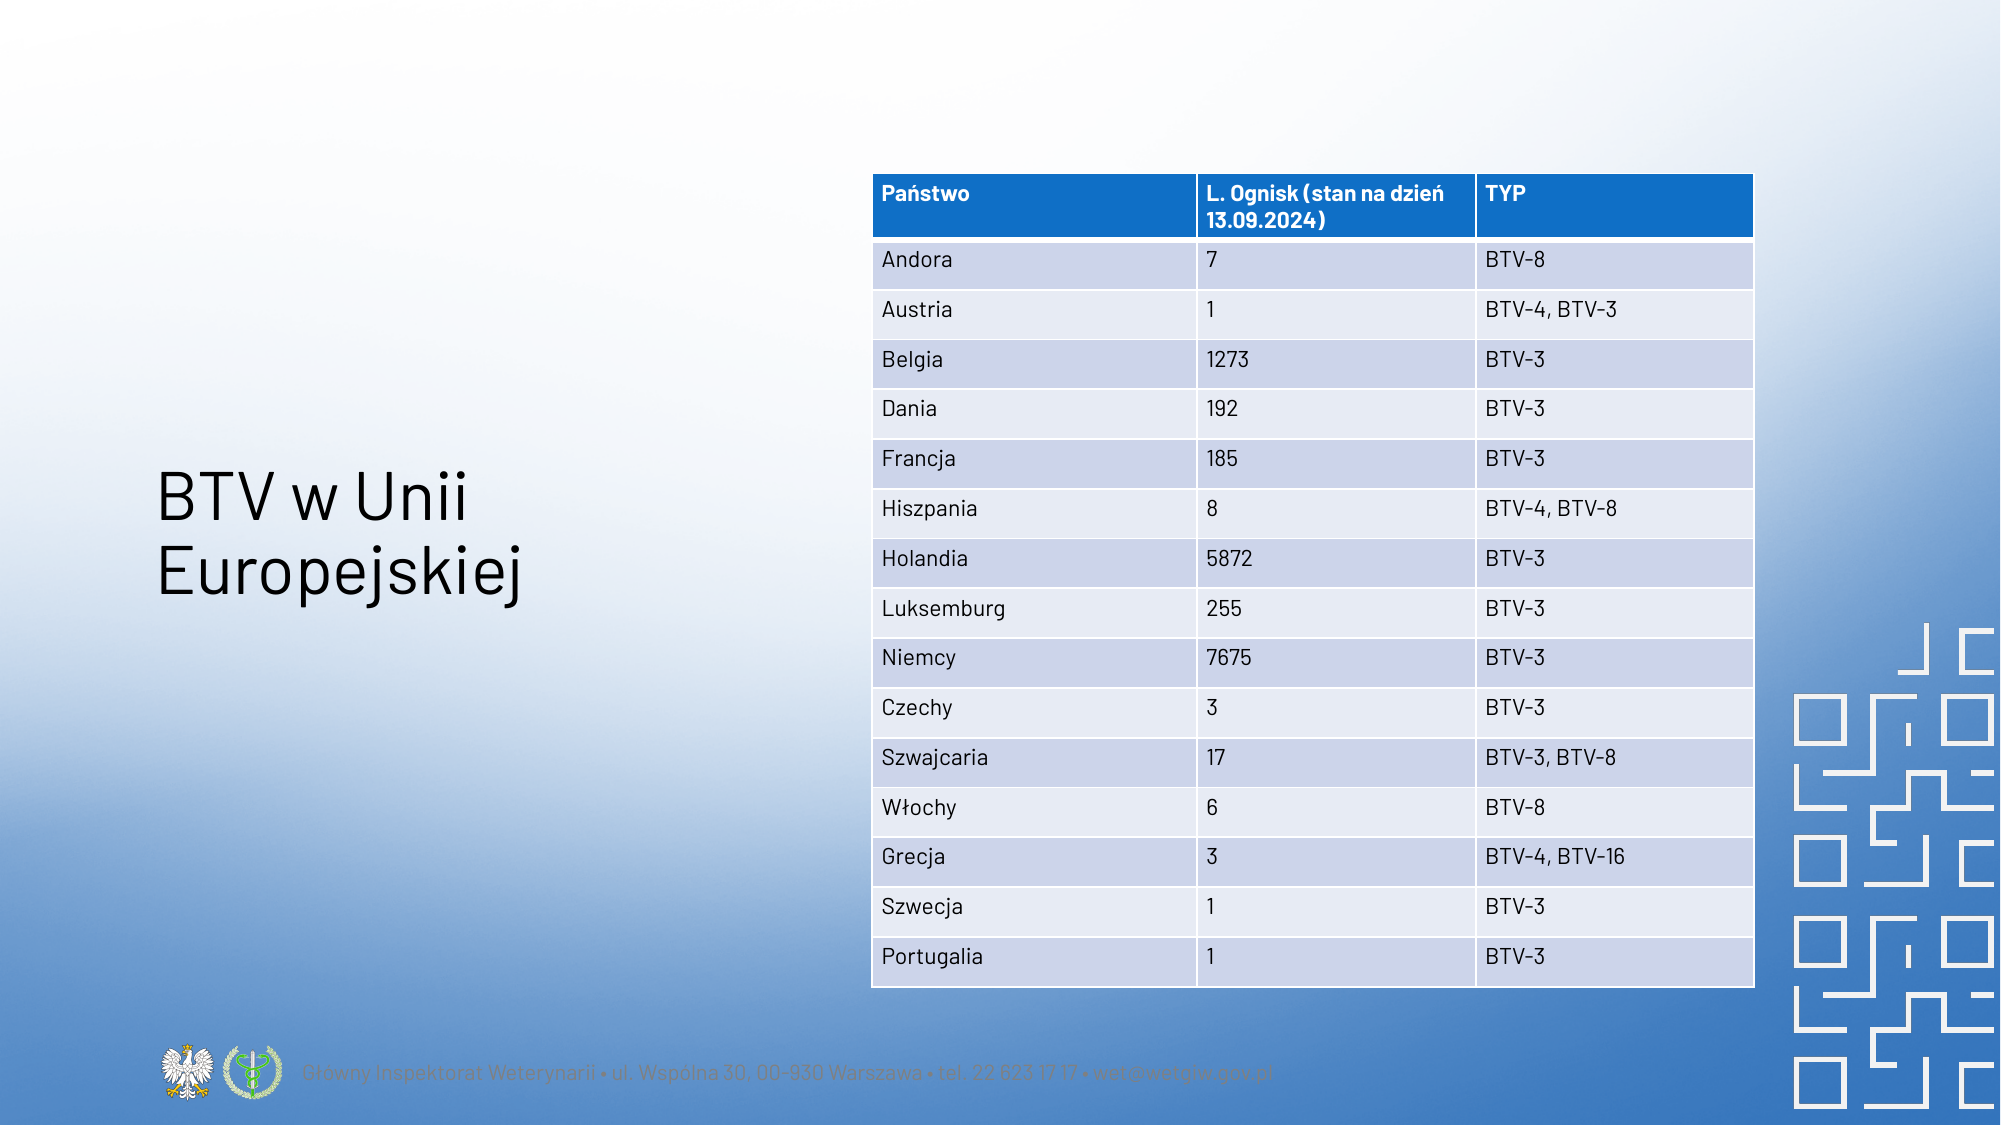

| Państwo | L. Ognisk (stan na dzień 13.09.2024) | TYP |
| --- | --- | --- |
| Andora | 7 | BTV-8 |
| Austria | 1 | BTV-4, BTV-3 |
| Belgia | 1273 | BTV-3 |
| Dania | 192 | BTV-3 |
| Francja | 185 | BTV-3 |
| Hiszpania | 8 | BTV-4, BTV-8 |
| Holandia | 5872 | BTV-3 |
| Luksemburg | 255 | BTV-3 |
| Niemcy | 7675 | BTV-3 |
| Czechy | 3 | BTV-3 |
| Szwajcaria | 17 | BTV-3, BTV-8 |
| Włochy | 6 | BTV-8 |
| Grecja | 3 | BTV-4, BTV-16 |
| Szwecja | 1 | BTV-3 |
| Portugalia | 1 | BTV-3 |
# BTV w Unii Europejskiej